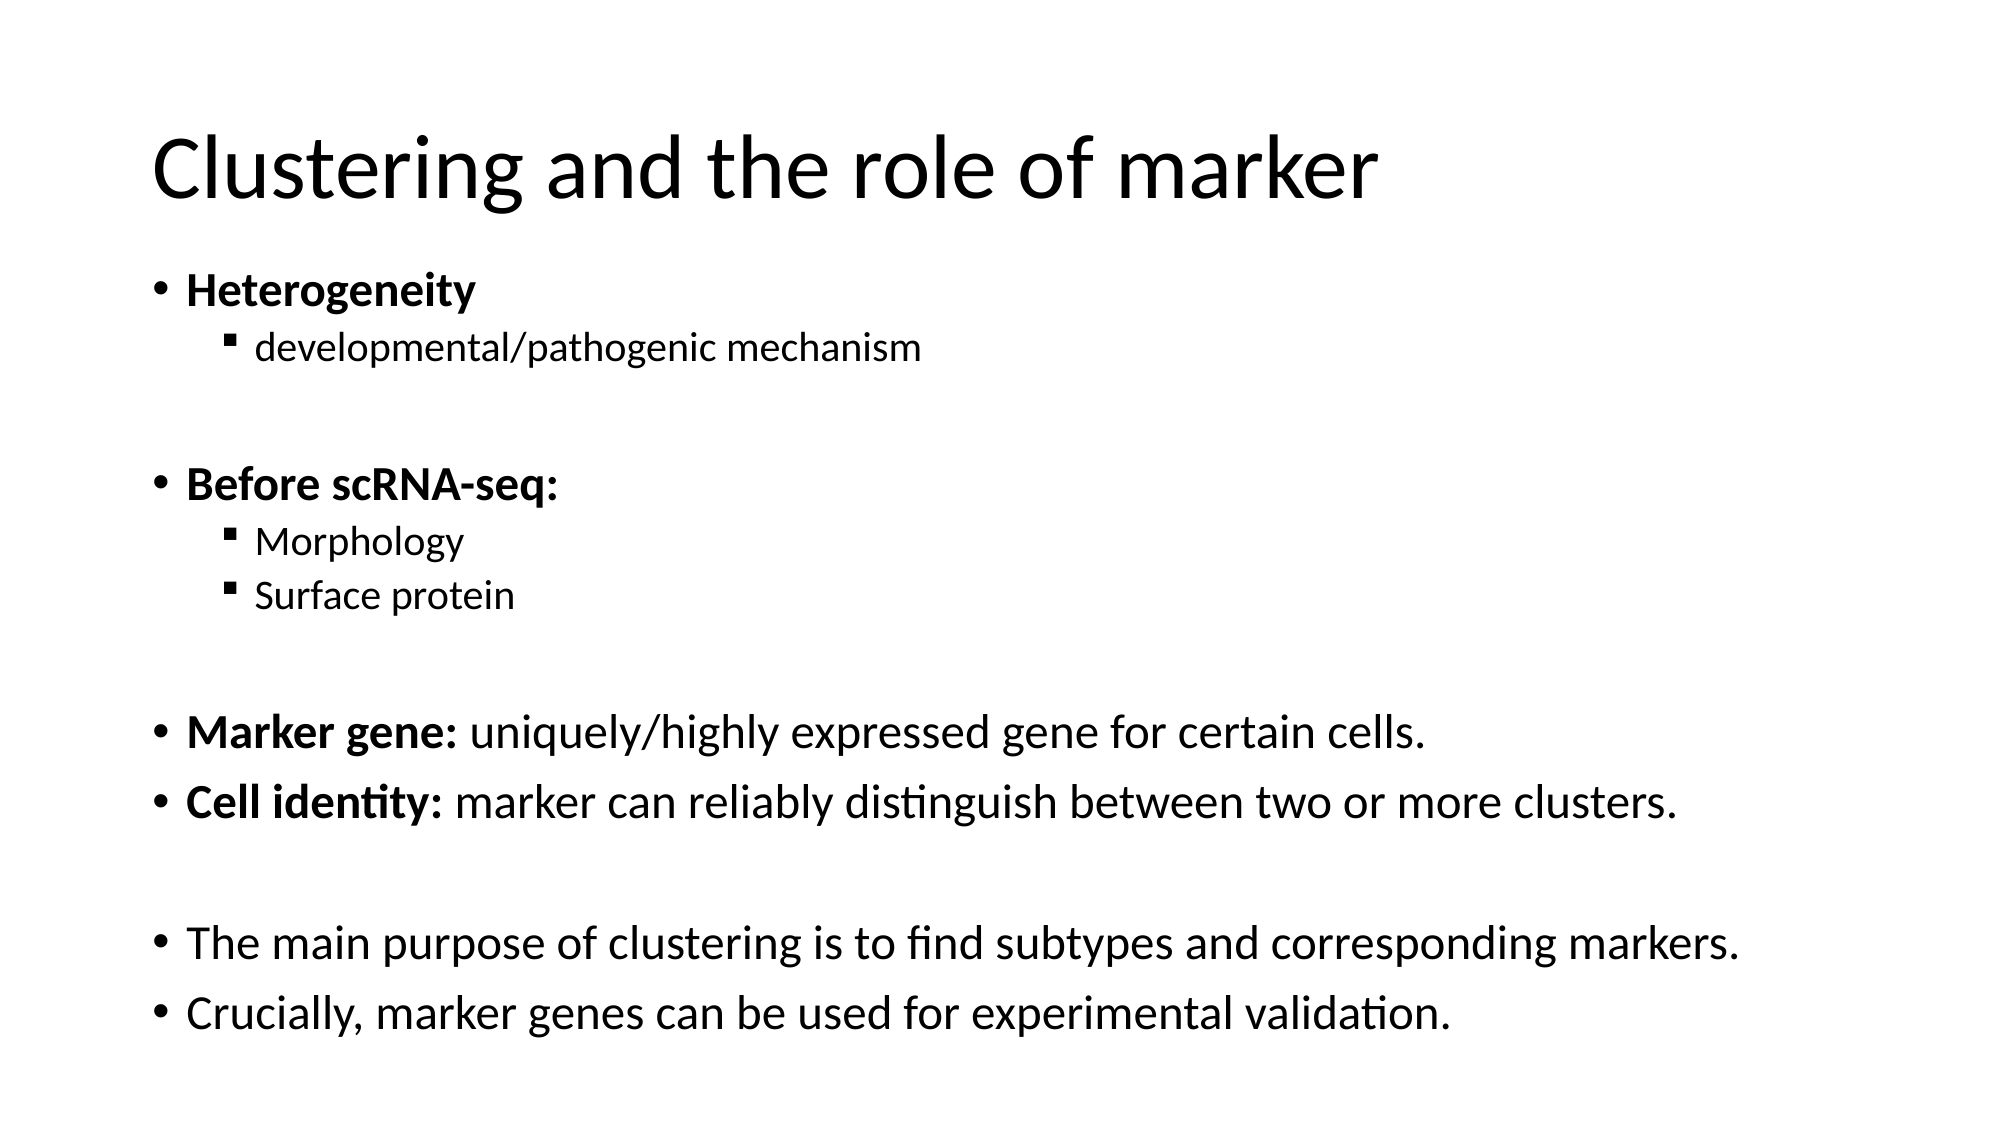

# Clustering and the role of marker
Heterogeneity
developmental/pathogenic mechanism

Before scRNA-seq:
Morphology
Surface protein

Marker gene: uniquely/highly expressed gene for certain cells.
Cell identity: marker can reliably distinguish between two or more clusters.

The main purpose of clustering is to find subtypes and corresponding markers.
Crucially, marker genes can be used for experimental validation.